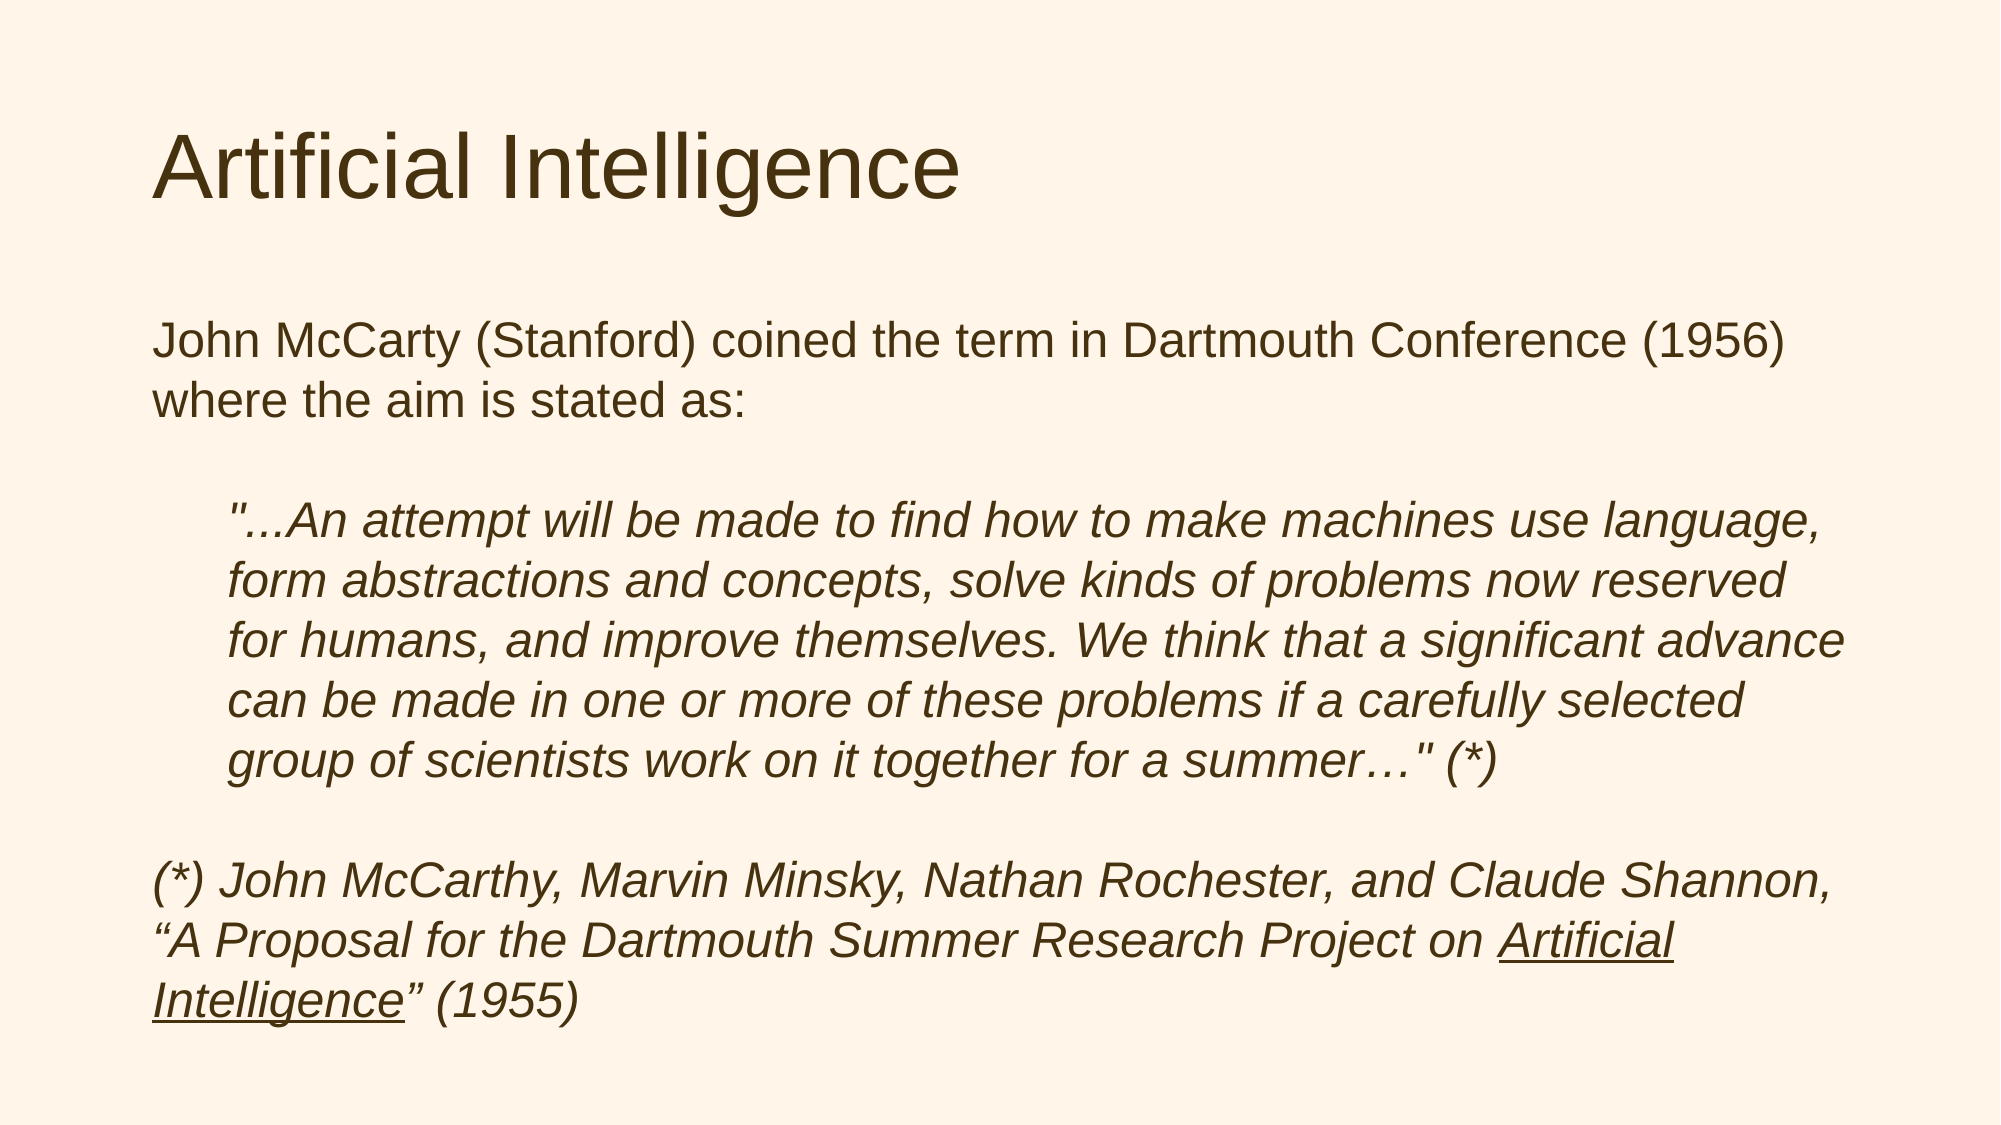

# Artificial Intelligence
John McCarty (Stanford) coined the term in Dartmouth Conference (1956) where the aim is stated as:

"...An attempt will be made to find how to make machines use language, form abstractions and concepts, solve kinds of problems now reserved for humans, and improve themselves. We think that a significant advance can be made in one or more of these problems if a carefully selected group of scientists work on it together for a summer…" (*)

(*) John McCarthy, Marvin Minsky, Nathan Rochester, and Claude Shannon, “A Proposal for the Dartmouth Summer Research Project on Artificial Intelligence” (1955)